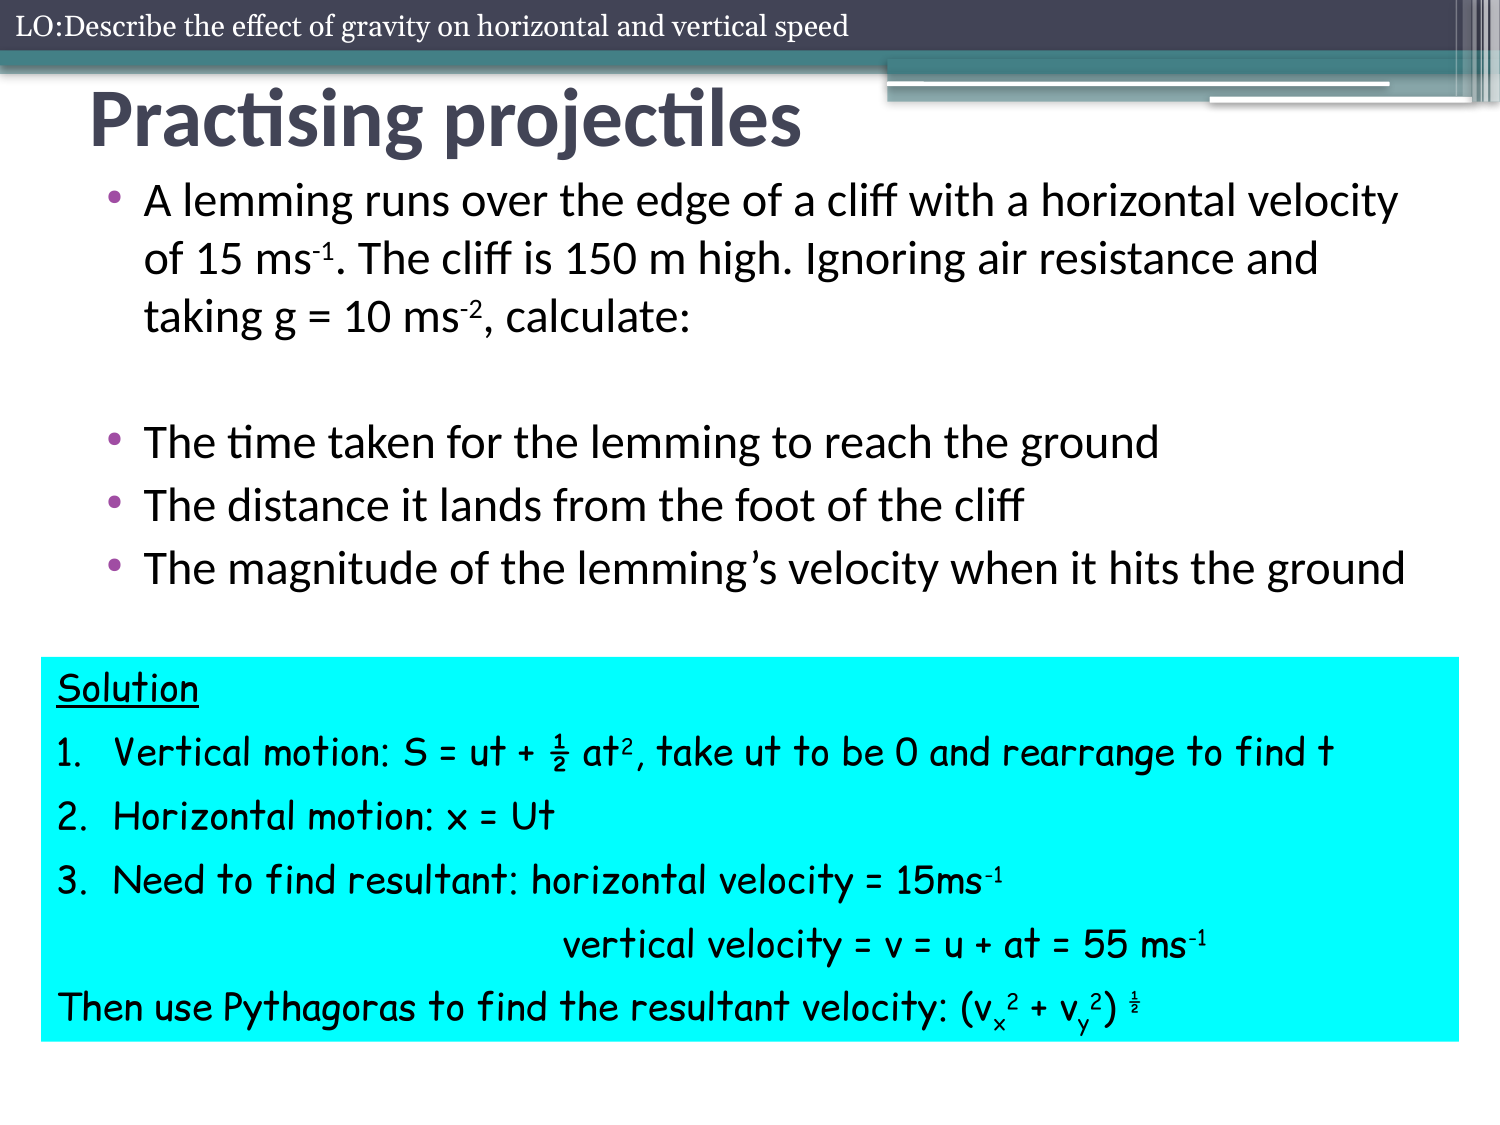

LO:Describe the effect of gravity on horizontal and vertical speed
# Practising projectiles
A lemming runs over the edge of a cliff with a horizontal velocity of 15 ms-1. The cliff is 150 m high. Ignoring air resistance and taking g = 10 ms-2, calculate:

The time taken for the lemming to reach the ground
The distance it lands from the foot of the cliff
The magnitude of the lemming’s velocity when it hits the ground

Solution
Vertical motion: S = ut + ½ at2, take ut to be 0 and rearrange to find t
Horizontal motion: x = Ut
Need to find resultant: horizontal velocity = 15ms-1
				vertical velocity = v = u + at = 55 ms-1
Then use Pythagoras to find the resultant velocity: (vx2 + vy2) ½